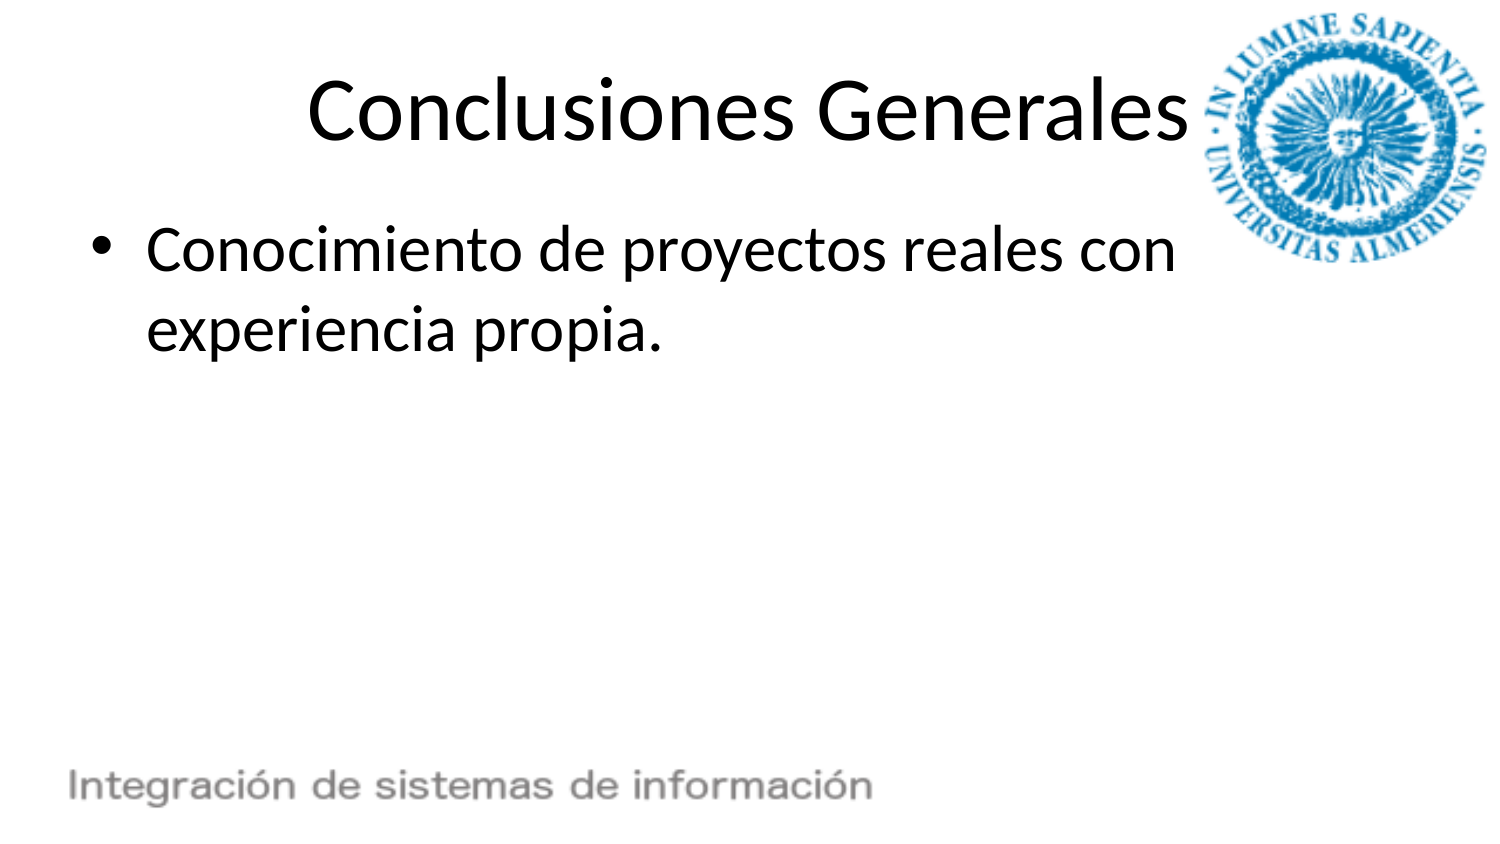

# Conclusiones Generales
Conocimiento de proyectos reales con experiencia propia.